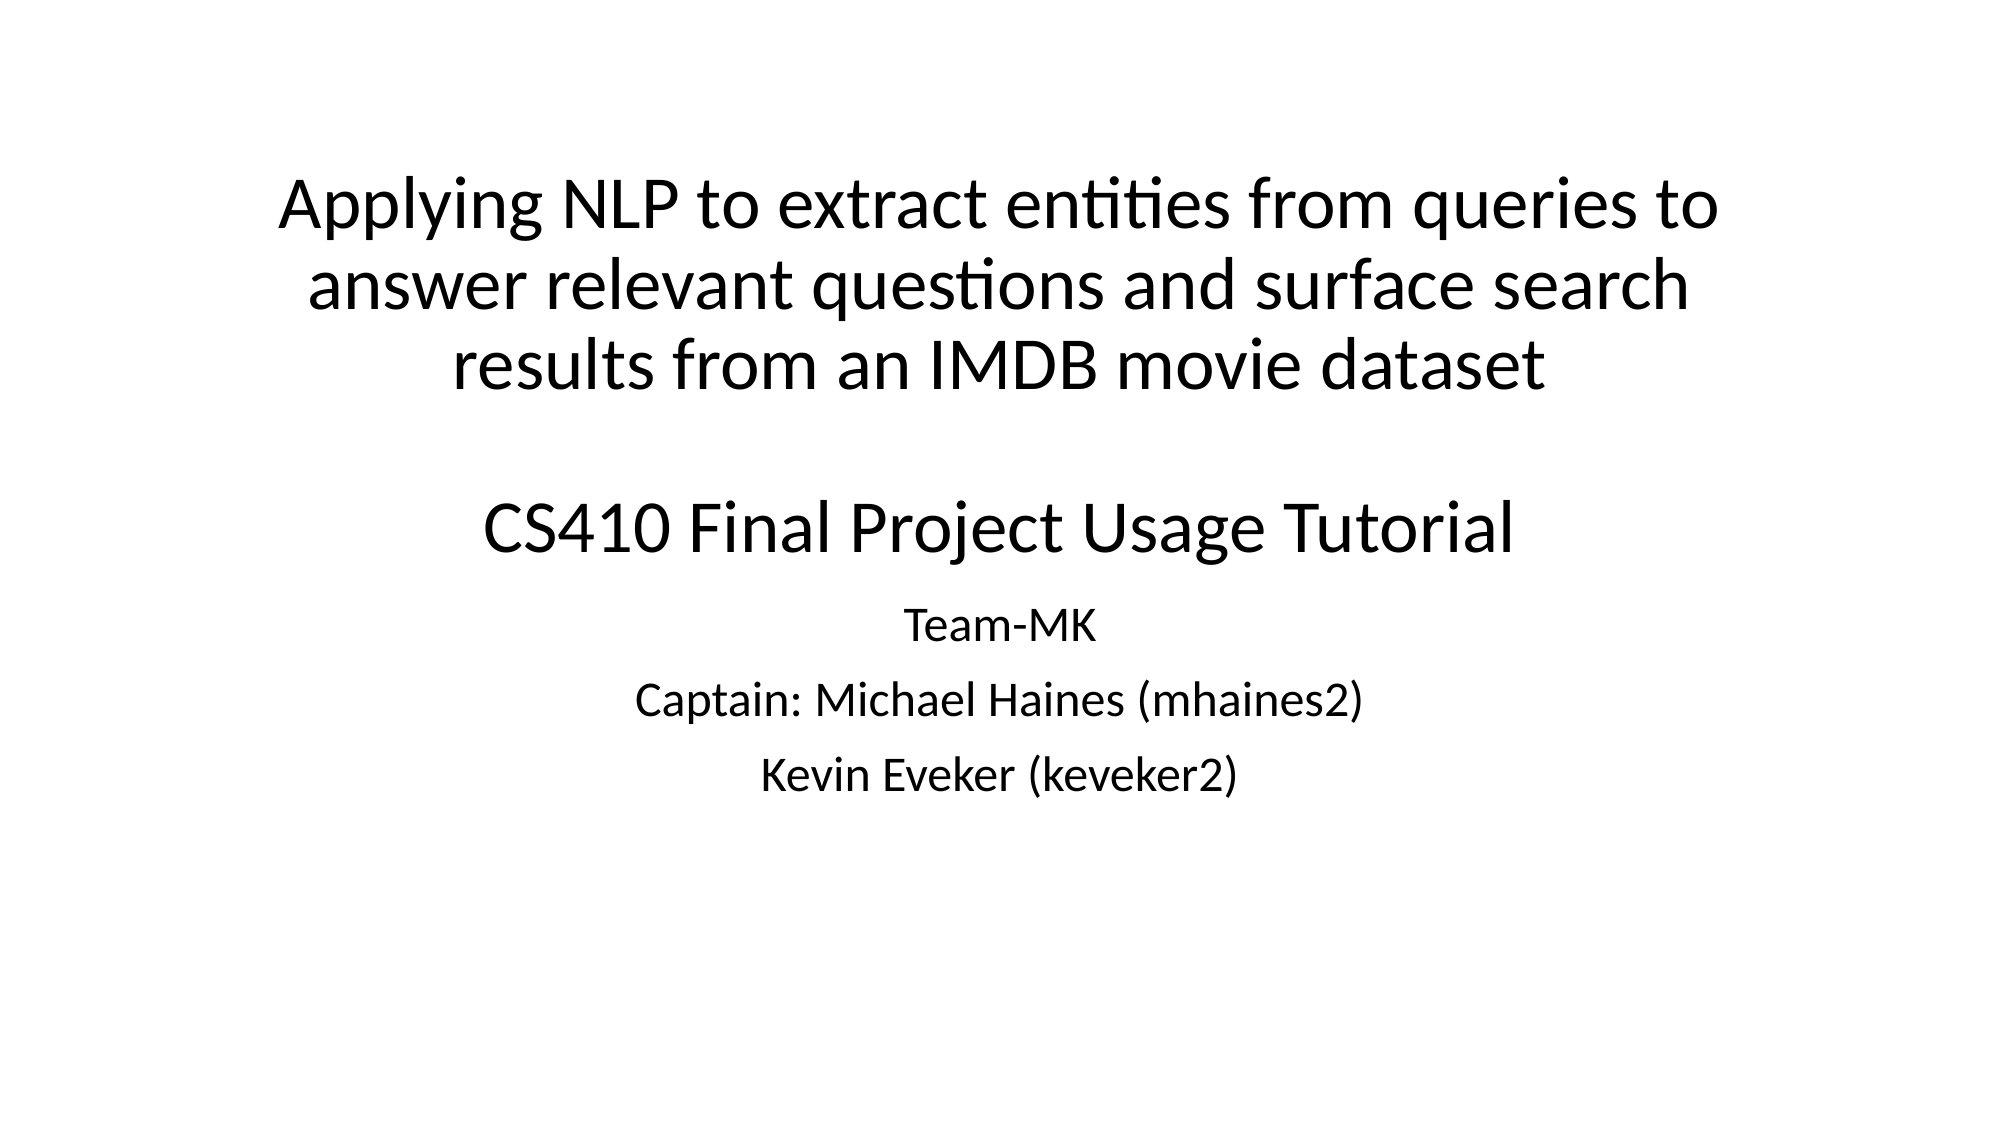

# Applying NLP to extract entities from queries to answer relevant questions and surface search results from an IMDB movie dataset CS410 Final Project Usage Tutorial
Team-MK
Captain: Michael Haines (mhaines2)
Kevin Eveker (keveker2)